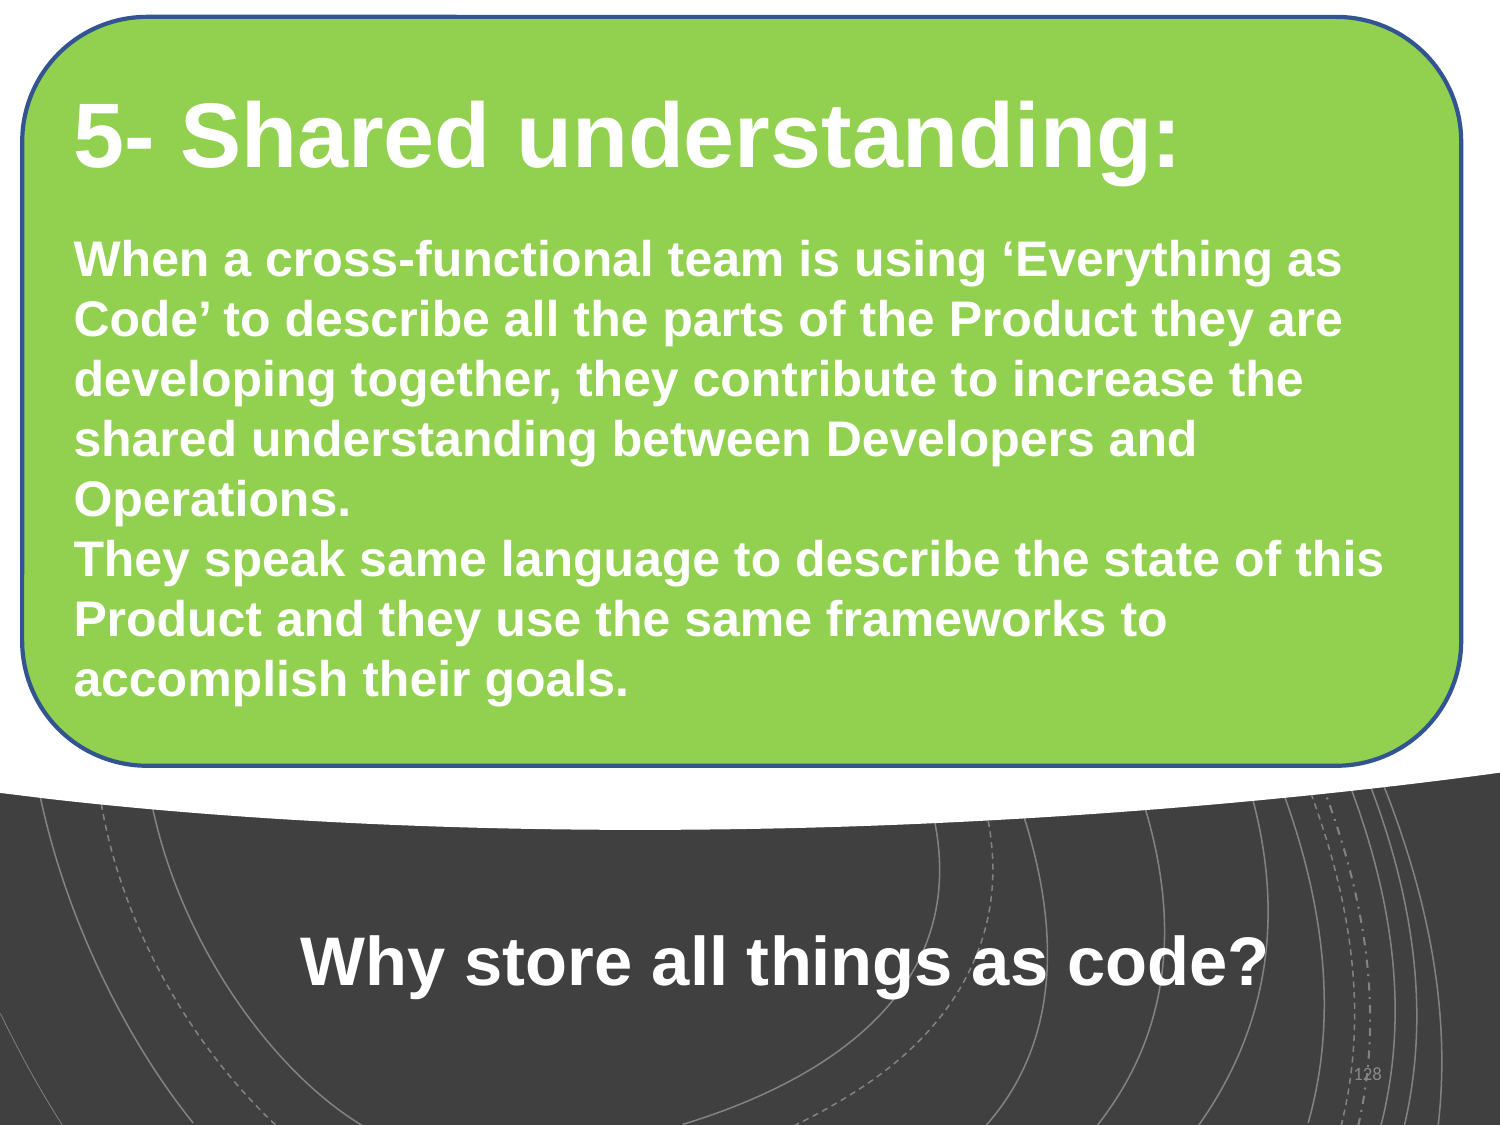

5- Shared understanding:

When a cross-functional team is using ‘Everything as Code’ to describe all the parts of the Product they are developing together, they contribute to increase the shared understanding between Developers and Operations.
They speak same language to describe the state of this Product and they use the same frameworks to accomplish their goals.
# Why store all things as code?
128